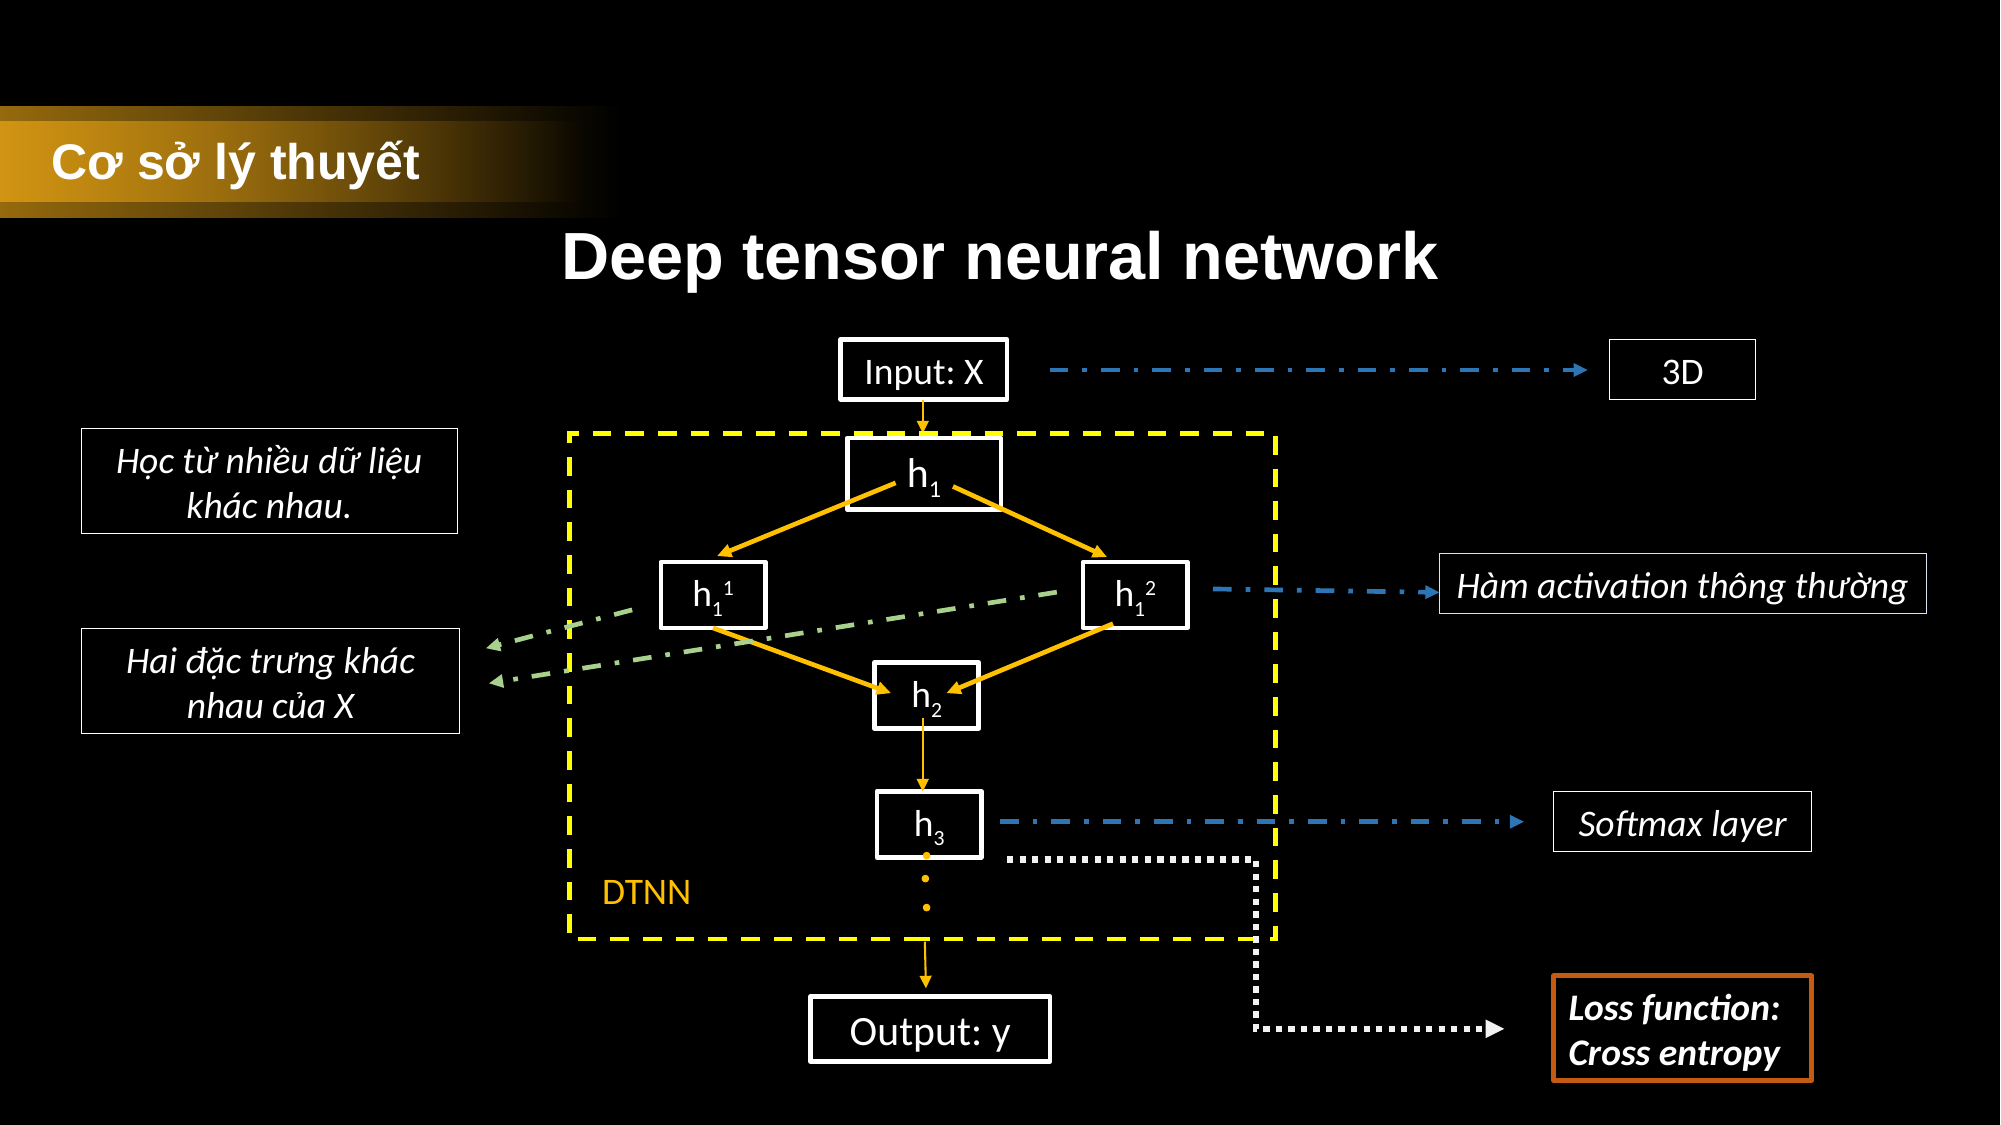

Cơ sở lý thuyết

Deep tensor neural network
Input: X
3D
Học từ nhiều dữ liệu khác nhau.

h1
Hàm activation thông thường
h11
h12
Hai đặc trưng khác nhau của X
h2
h3
Softmax layer

DTNN

Loss function: Cross entropy
Output: y